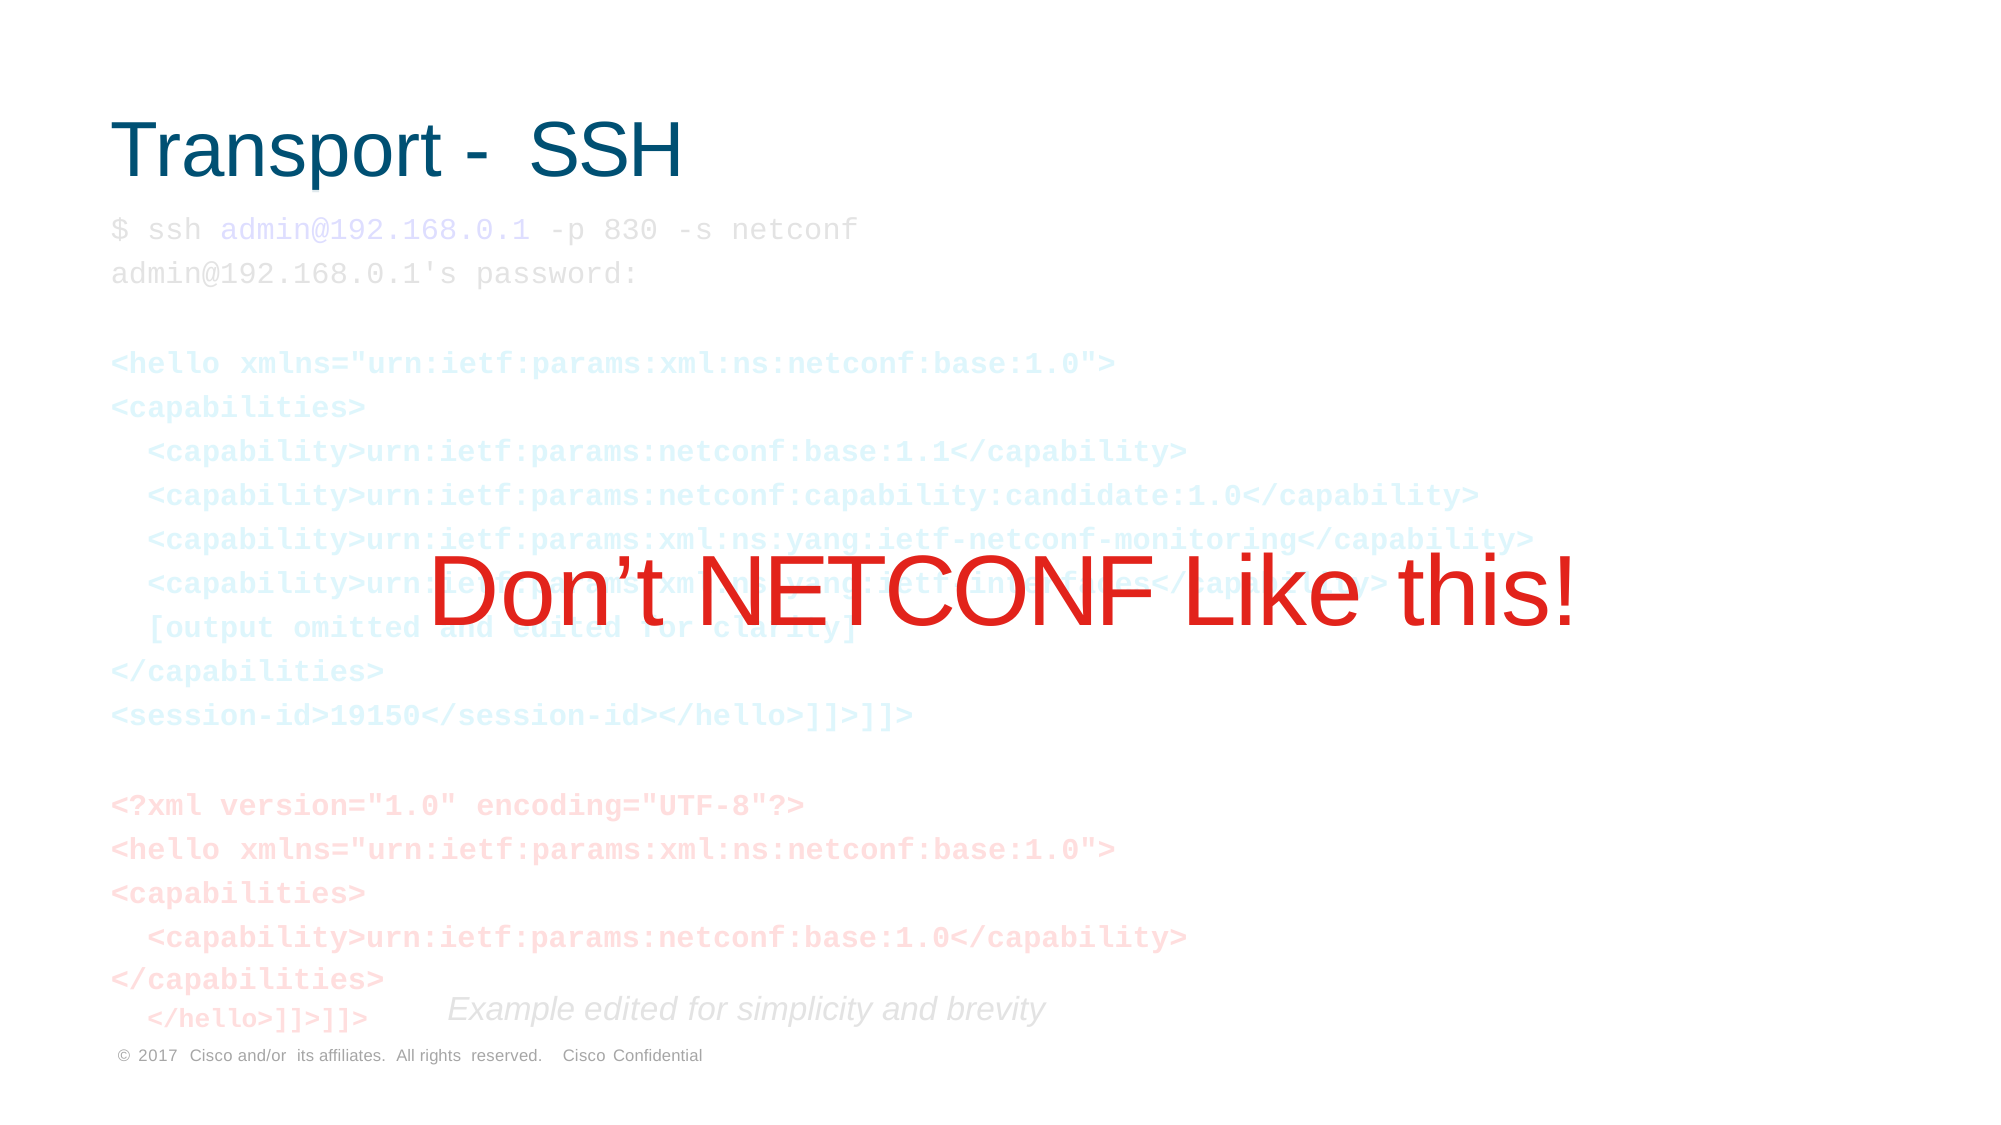

Transport - SSH

$ ssh admin@192.168.0.1 -p 830 -s netconf
admin@192.168.0.1's password:

<hello xmlns="urn:ietf:params:xml:ns:netconf:base:1.0">
<capabilities>
<capability>urn:ietf:params:netconf:base:1.1</capability>
<capability>urn:ietf:params:netconf:capability:candidate:1.0</capability>
<capability>urn:ietf:params:xml:ns:yang:ietf-netconf-monitoring</capability>
<capability>urn:ietf:params:xml:ns:yang:ietf-interfaces</capability>
[output omitted and edited for clarity]
</capabilities>
<session-id>19150</session-id></hello>]]>]]>

<?xml version="1.0" encoding="UTF-8"?>
<hello xmlns="urn:ietf:params:xml:ns:netconf:base:1.0">
<capabilities>
<capability>urn:ietf:params:netconf:base:1.0</capability>
</capabilities>
</hello>]]>]]>	Example edited for simplicity and brevity
Don’t NETCONF Like this!
© 2017  Cisco and/or  its affiliates.  All rights  reserved.    Cisco Confidential